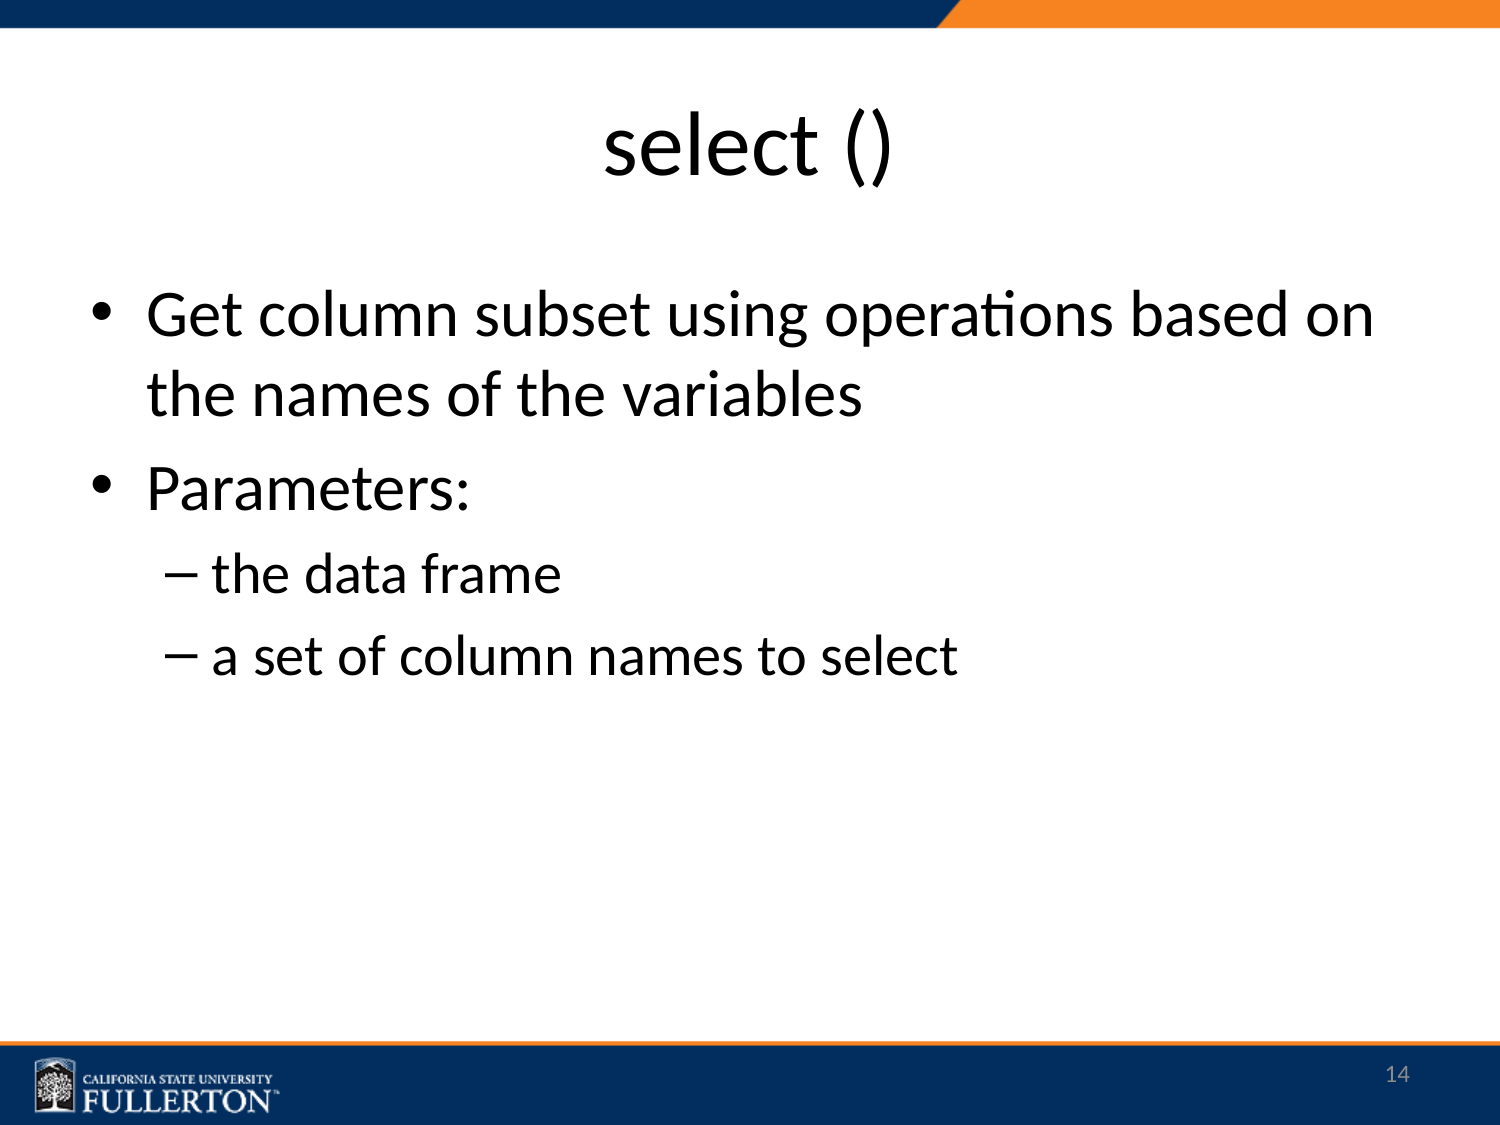

# select ()
Get column subset using operations based on the names of the variables
Parameters:
the data frame
a set of column names to select
14